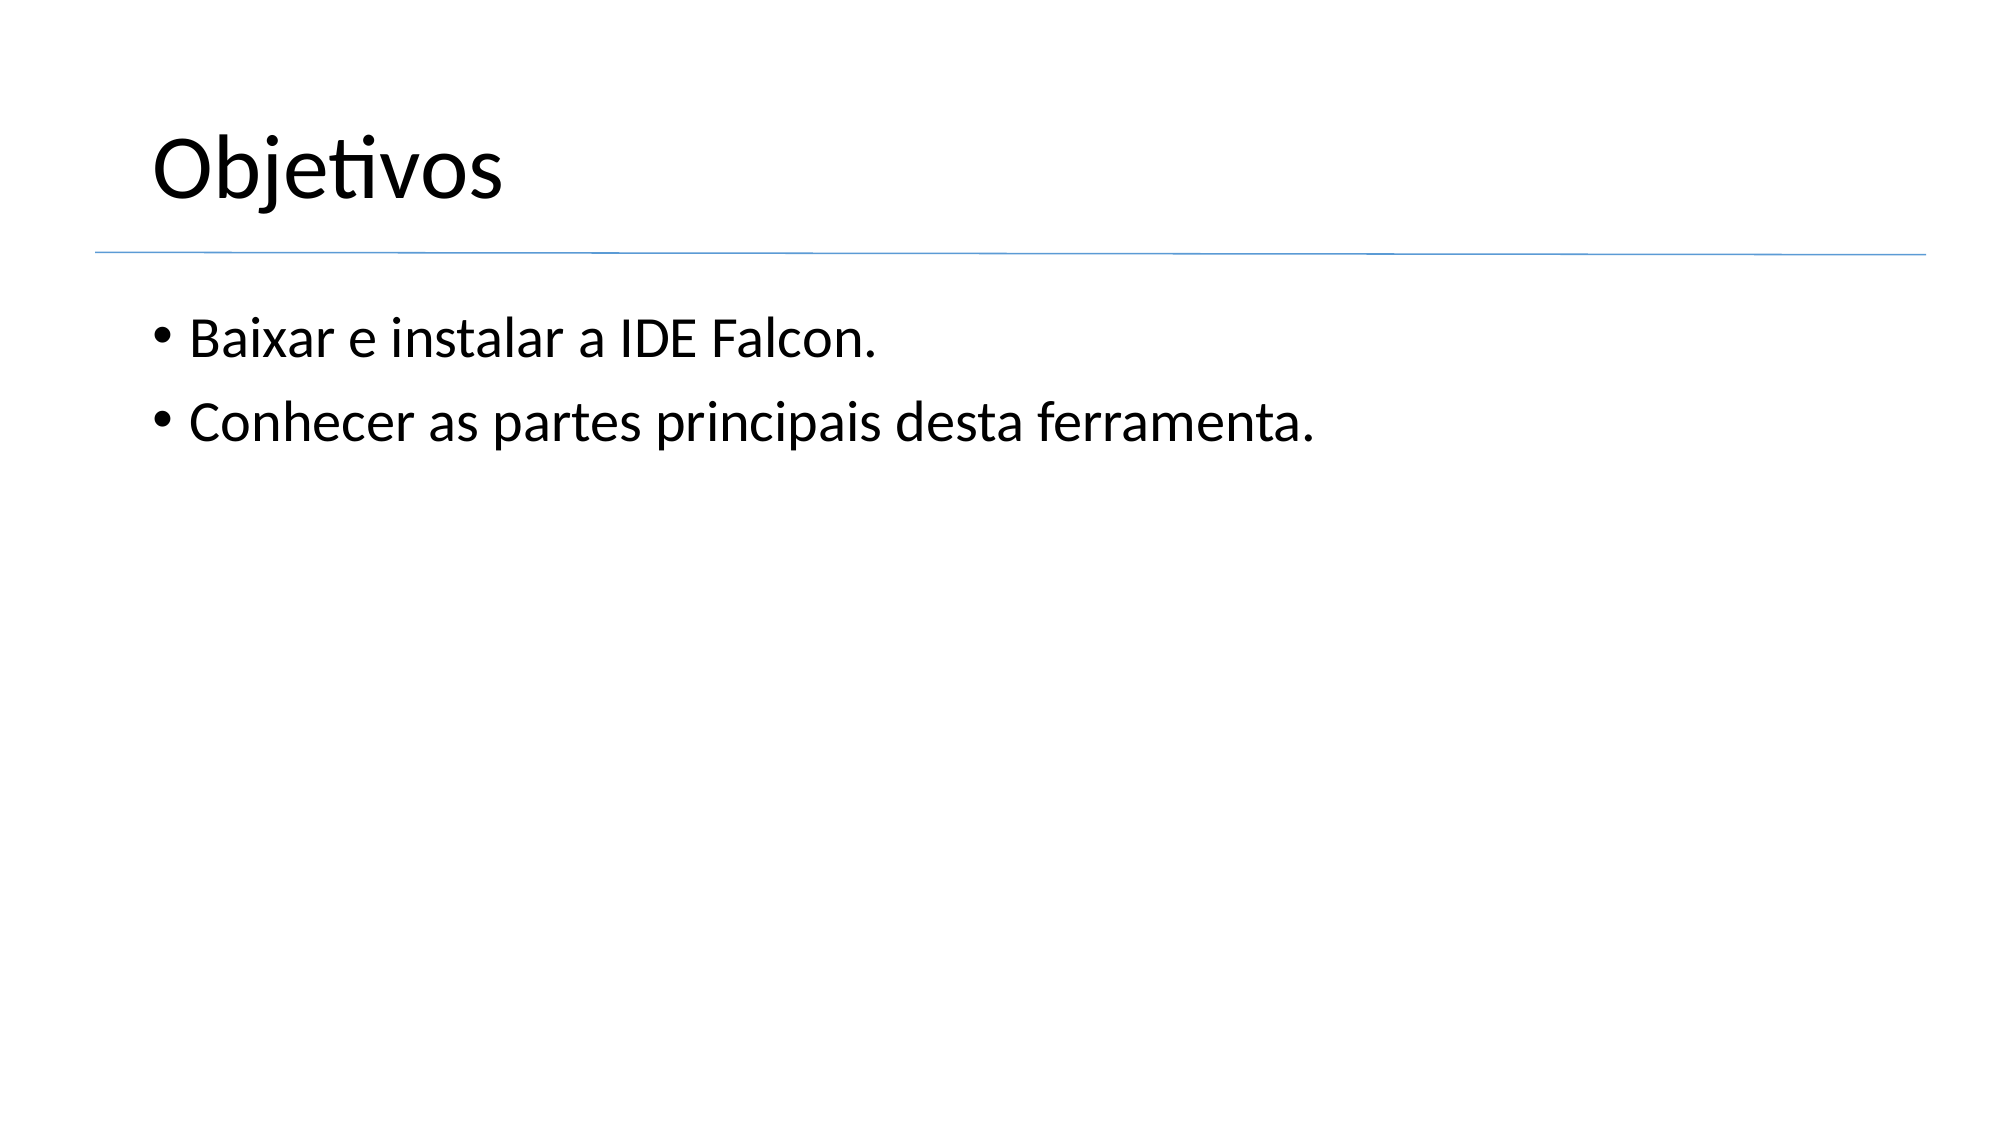

# Objetivos
Baixar e instalar a IDE Falcon.
Conhecer as partes principais desta ferramenta.